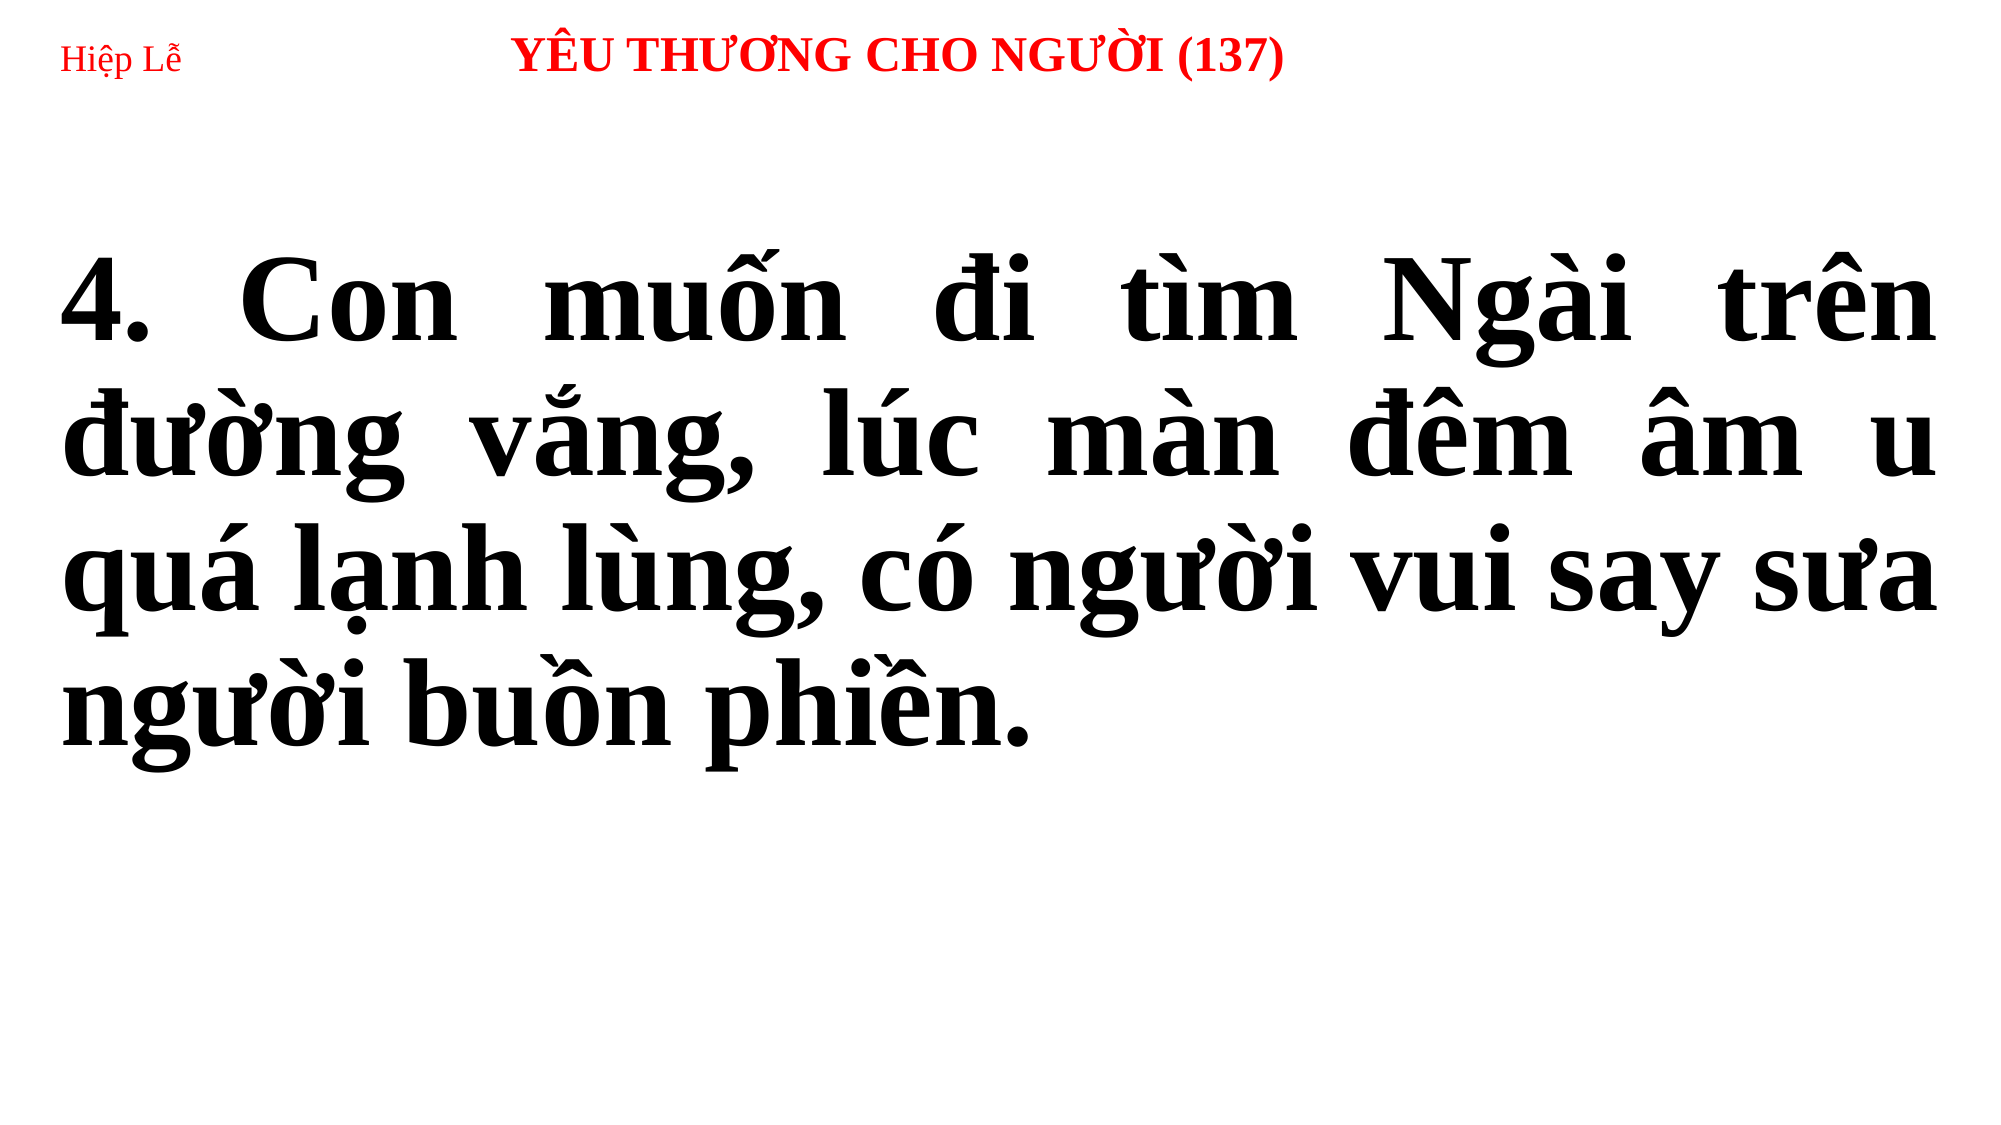

# Hiệp Lễ                    	YÊU THƯƠNG CHO NGƯỜI (137)
4. Con muốn đi tìm Ngài trên đường vắng, lúc màn đêm âm u quá lạnh lùng, có người vui say sưa người buồn phiền.